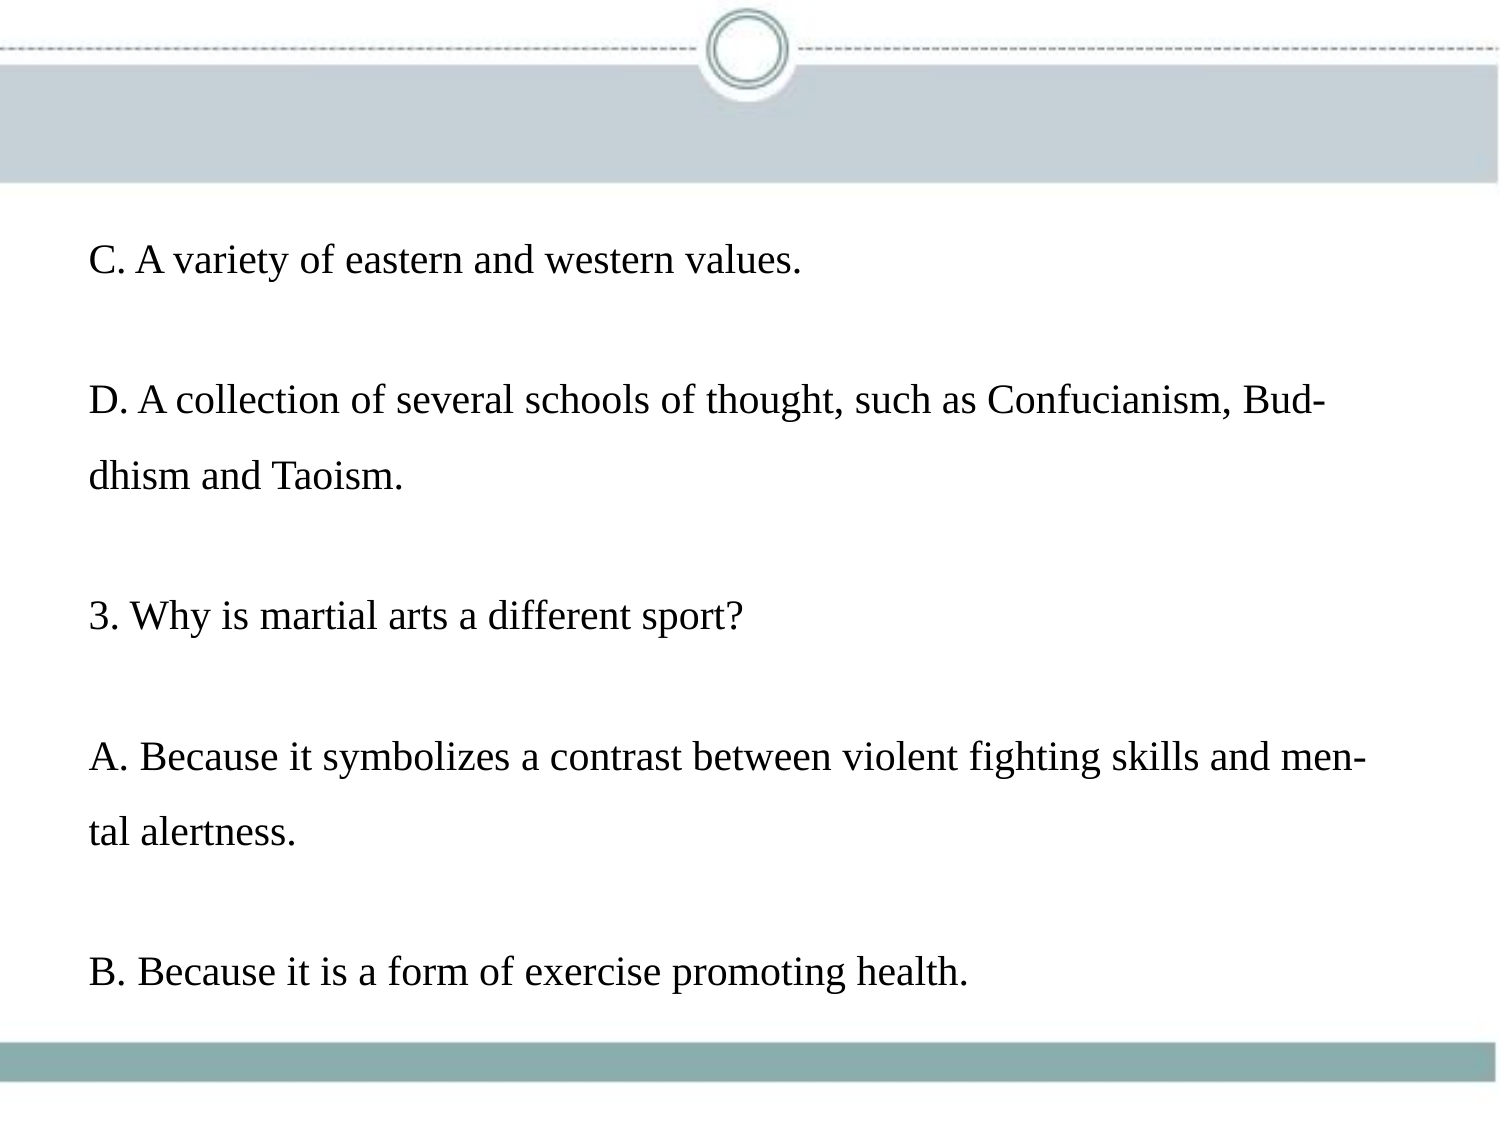

C. A variety of eastern and western values.
D. A collection of several schools of thought, such as Confucianism, Bud-
dhism and Taoism.
3. Why is martial arts a different sport?
A. Because it symbolizes a contrast between violent fighting skills and men-
tal alertness.
B. Because it is a form of exercise promoting health.